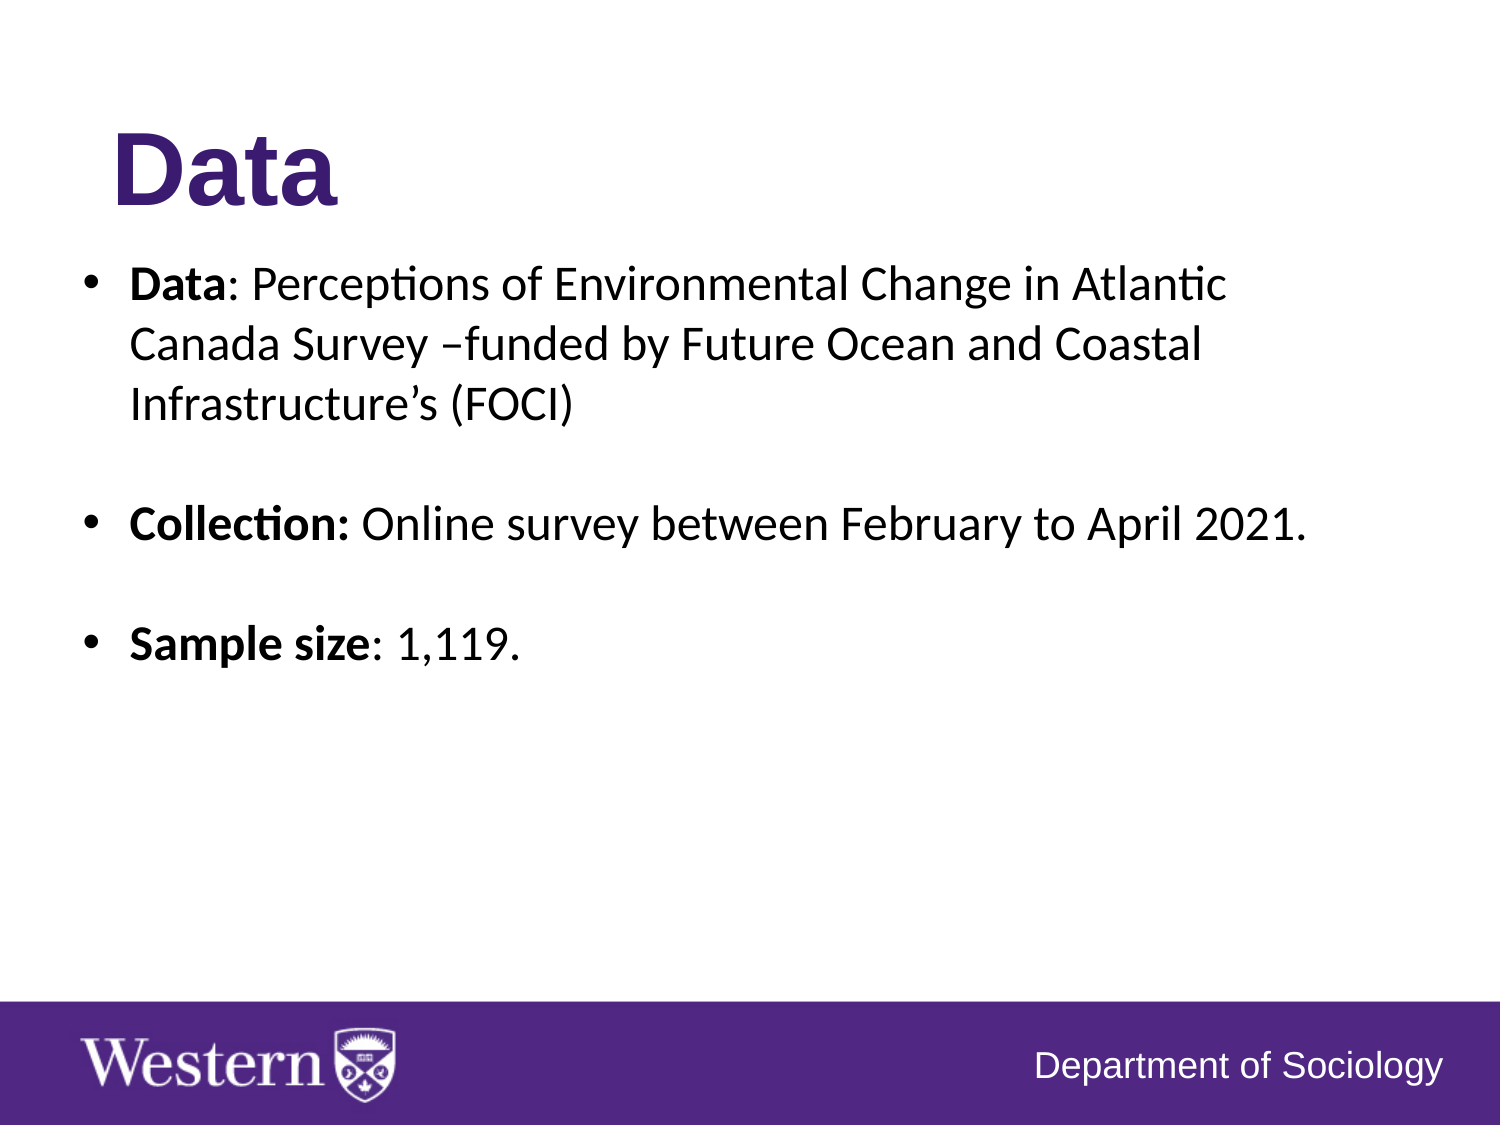

Data

Data: Perceptions of Environmental Change in Atlantic Canada Survey –funded by Future Ocean and Coastal Infrastructure’s (FOCI)

Collection: Online survey between February to April 2021.

Sample size: 1,119.
Department of Sociology